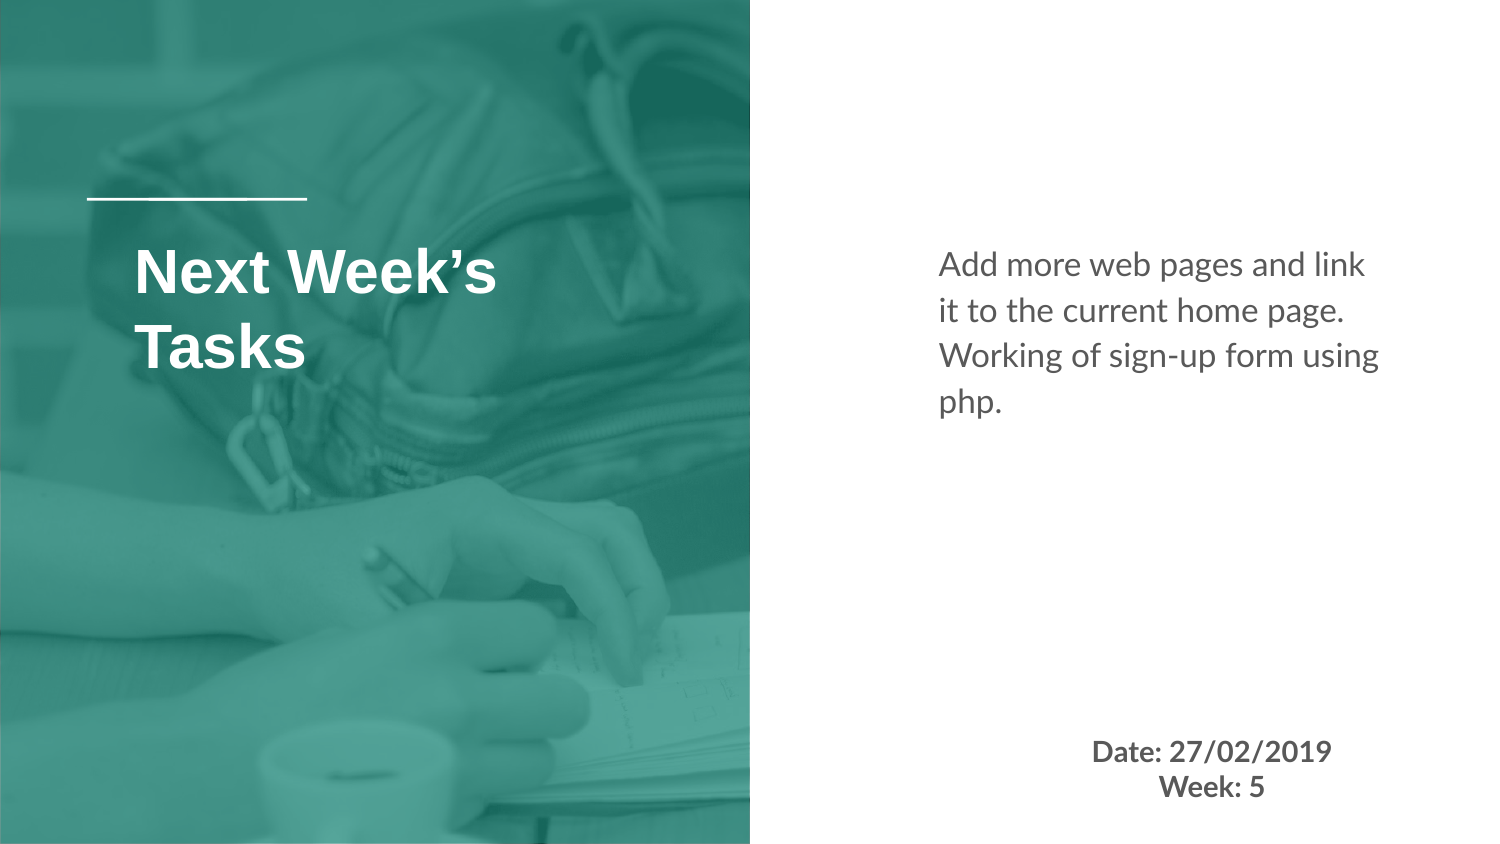

# Next Week’s
Tasks
Add more web pages and link it to the current home page.
Working of sign-up form using php.
Date: 27/02/2019
Week: 5